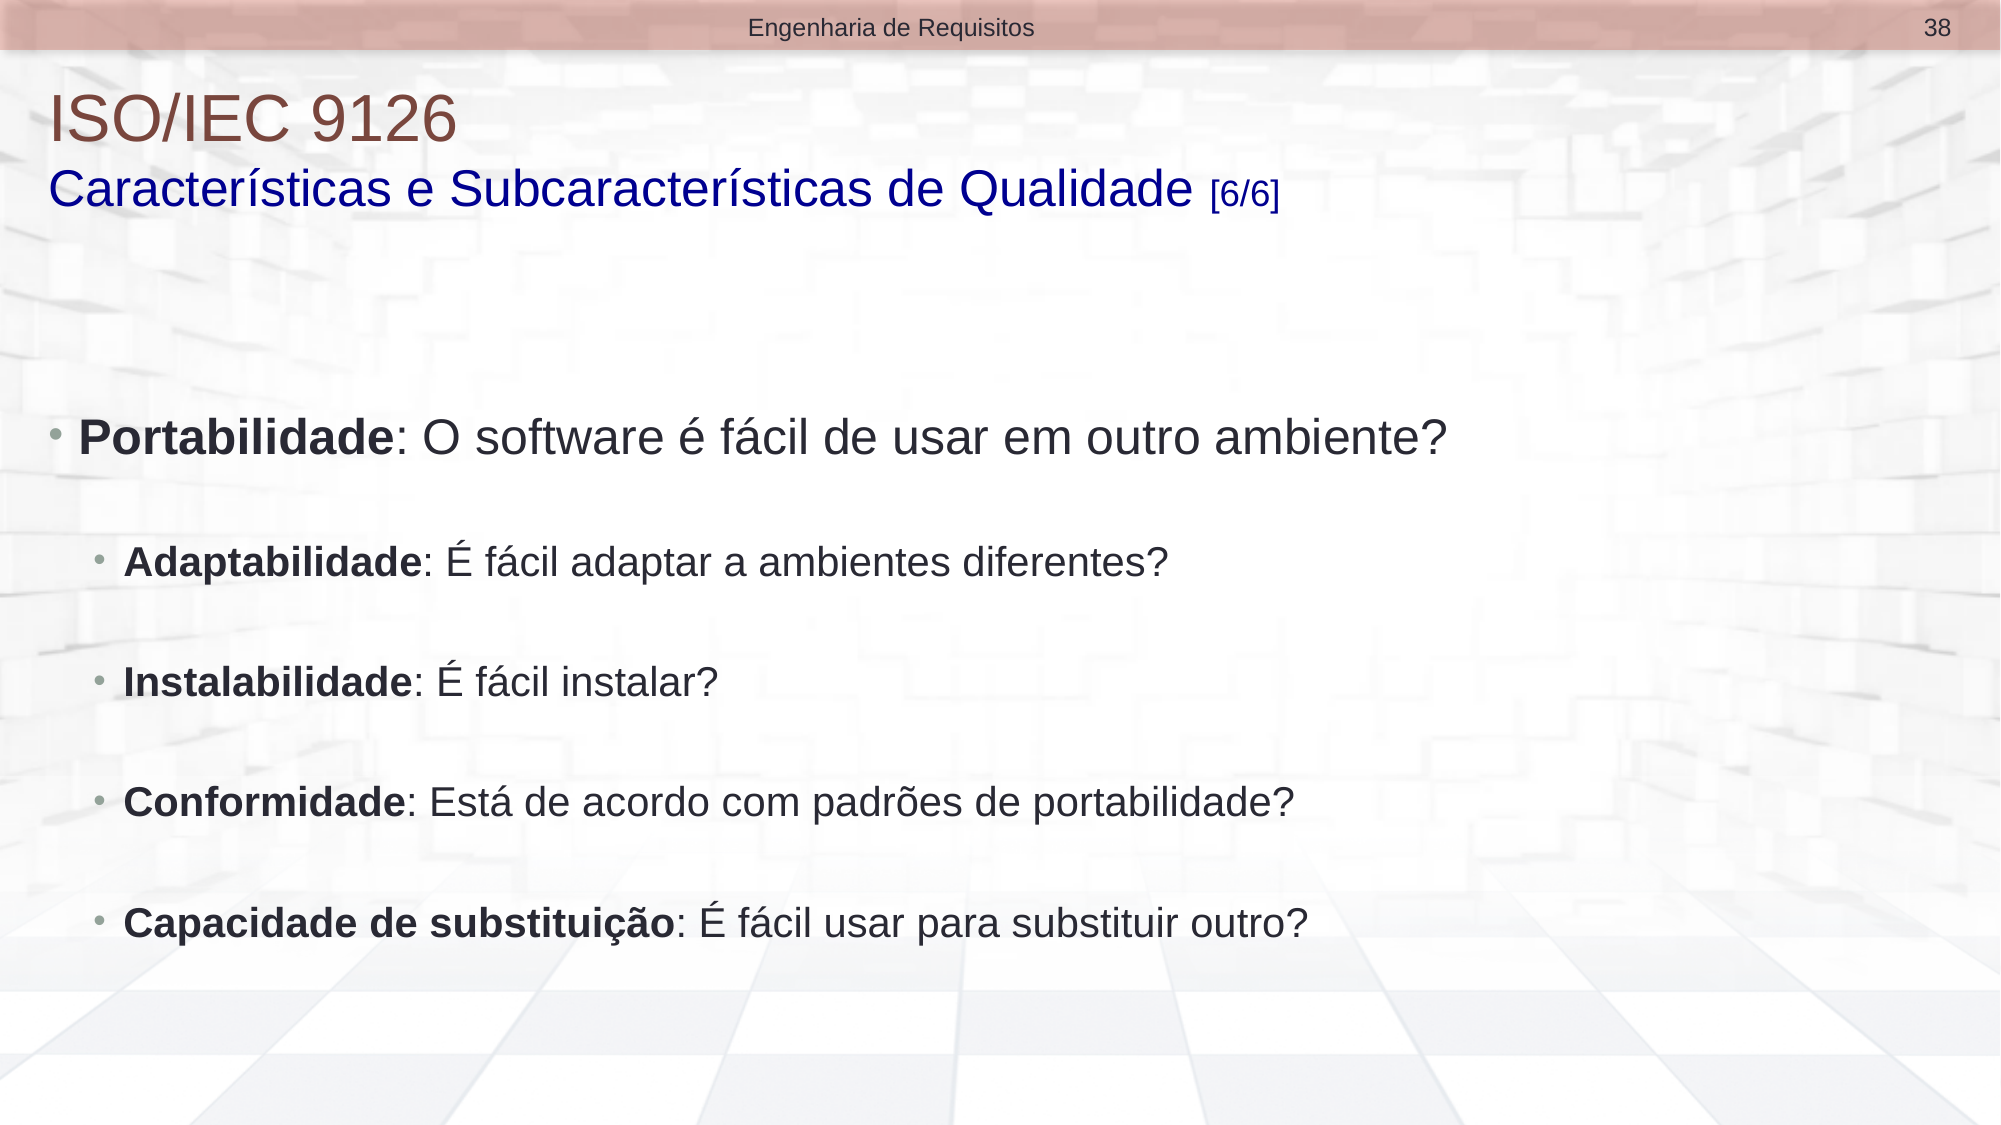

38
Engenharia de Requisitos
# ISO/IEC 9126 Características e Subcaracterísticas de Qualidade [6/6]
Portabilidade: O software é fácil de usar em outro ambiente?

Adaptabilidade: É fácil adaptar a ambientes diferentes?

Instalabilidade: É fácil instalar?

Conformidade: Está de acordo com padrões de portabilidade?

Capacidade de substituição: É fácil usar para substituir outro?